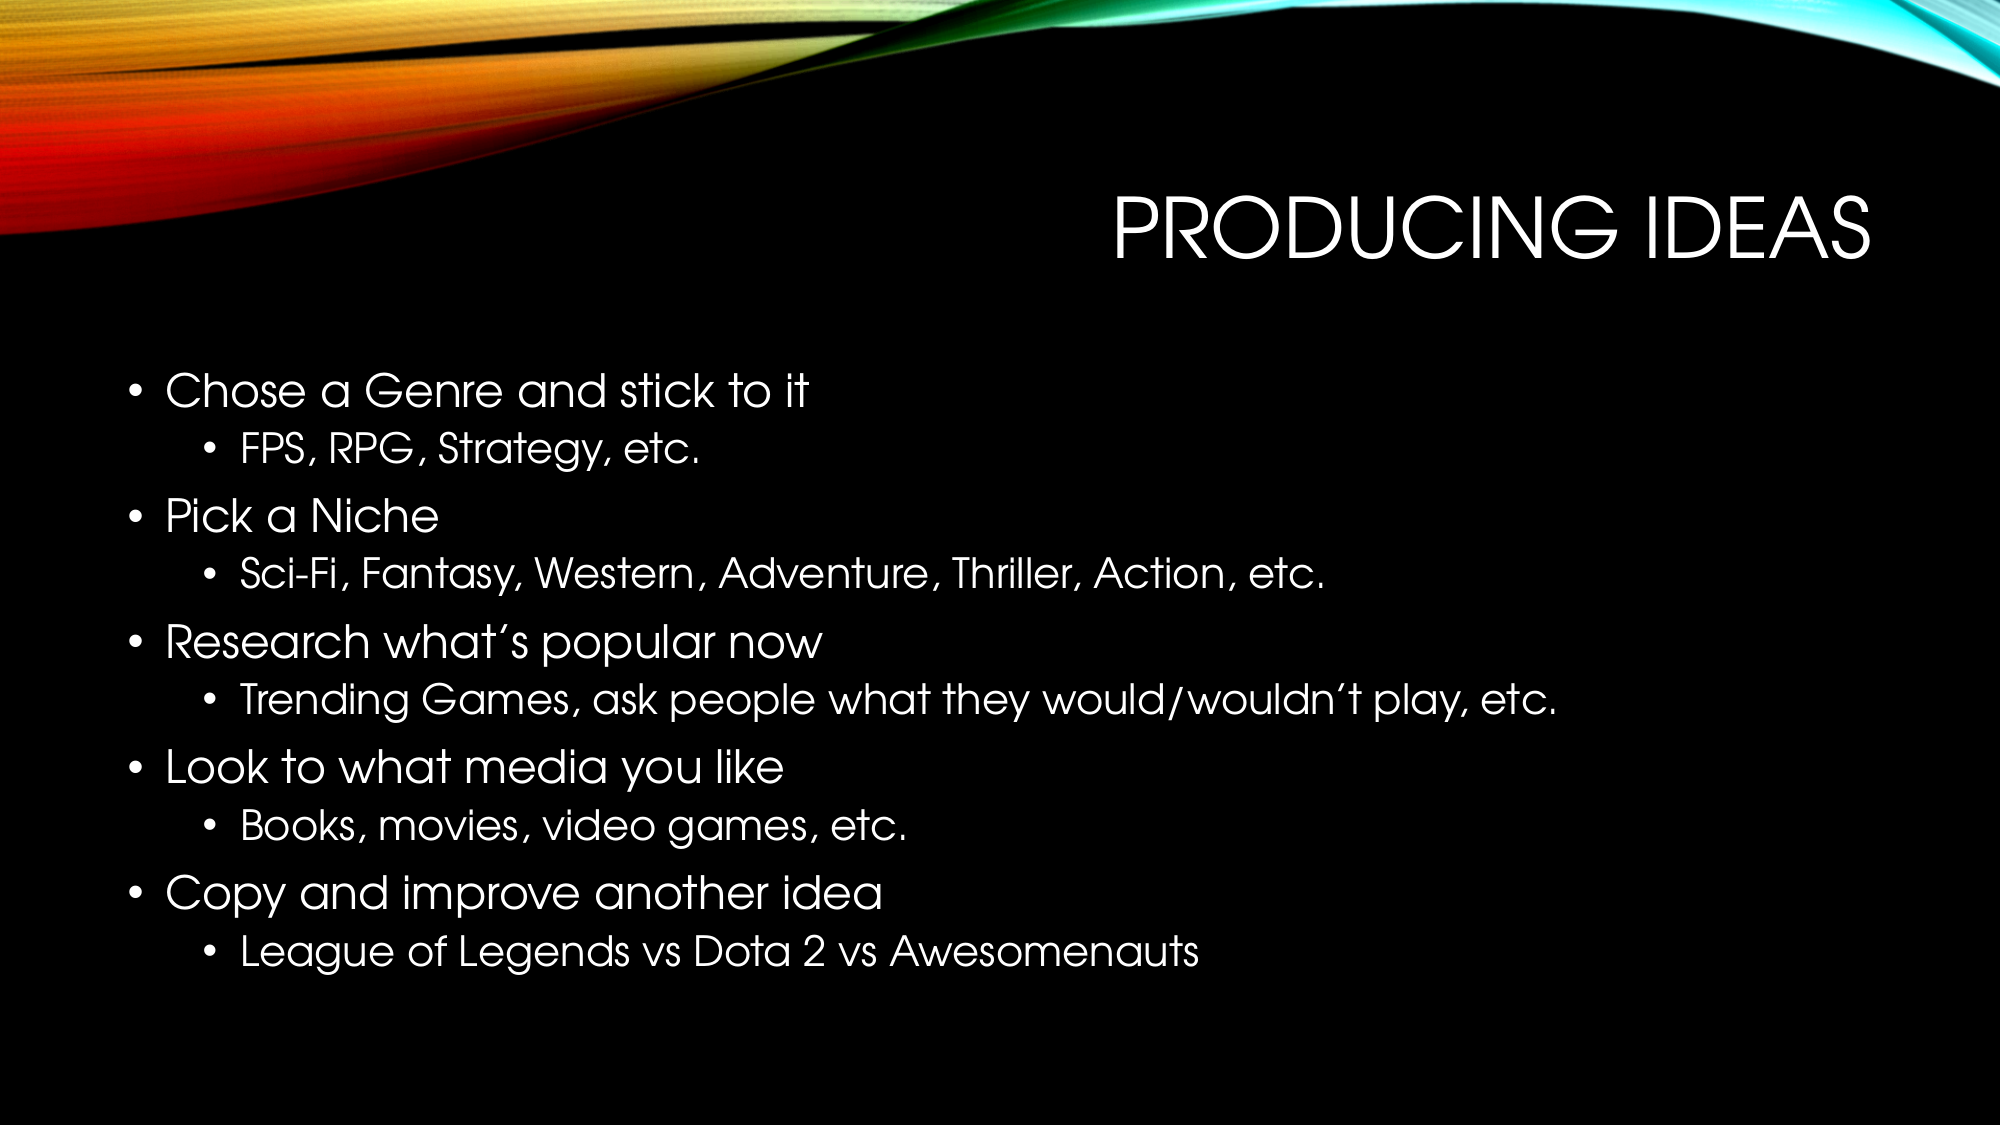

# Producing Ideas
Chose a Genre and stick to it
FPS, RPG, Strategy, etc.
Pick a Niche
Sci-Fi, Fantasy, Western, Adventure, Thriller, Action, etc.
Research what’s popular now
Trending Games, ask people what they would/wouldn’t play, etc.
Look to what media you like
Books, movies, video games, etc.
Copy and improve another idea
League of Legends vs Dota 2 vs Awesomenauts